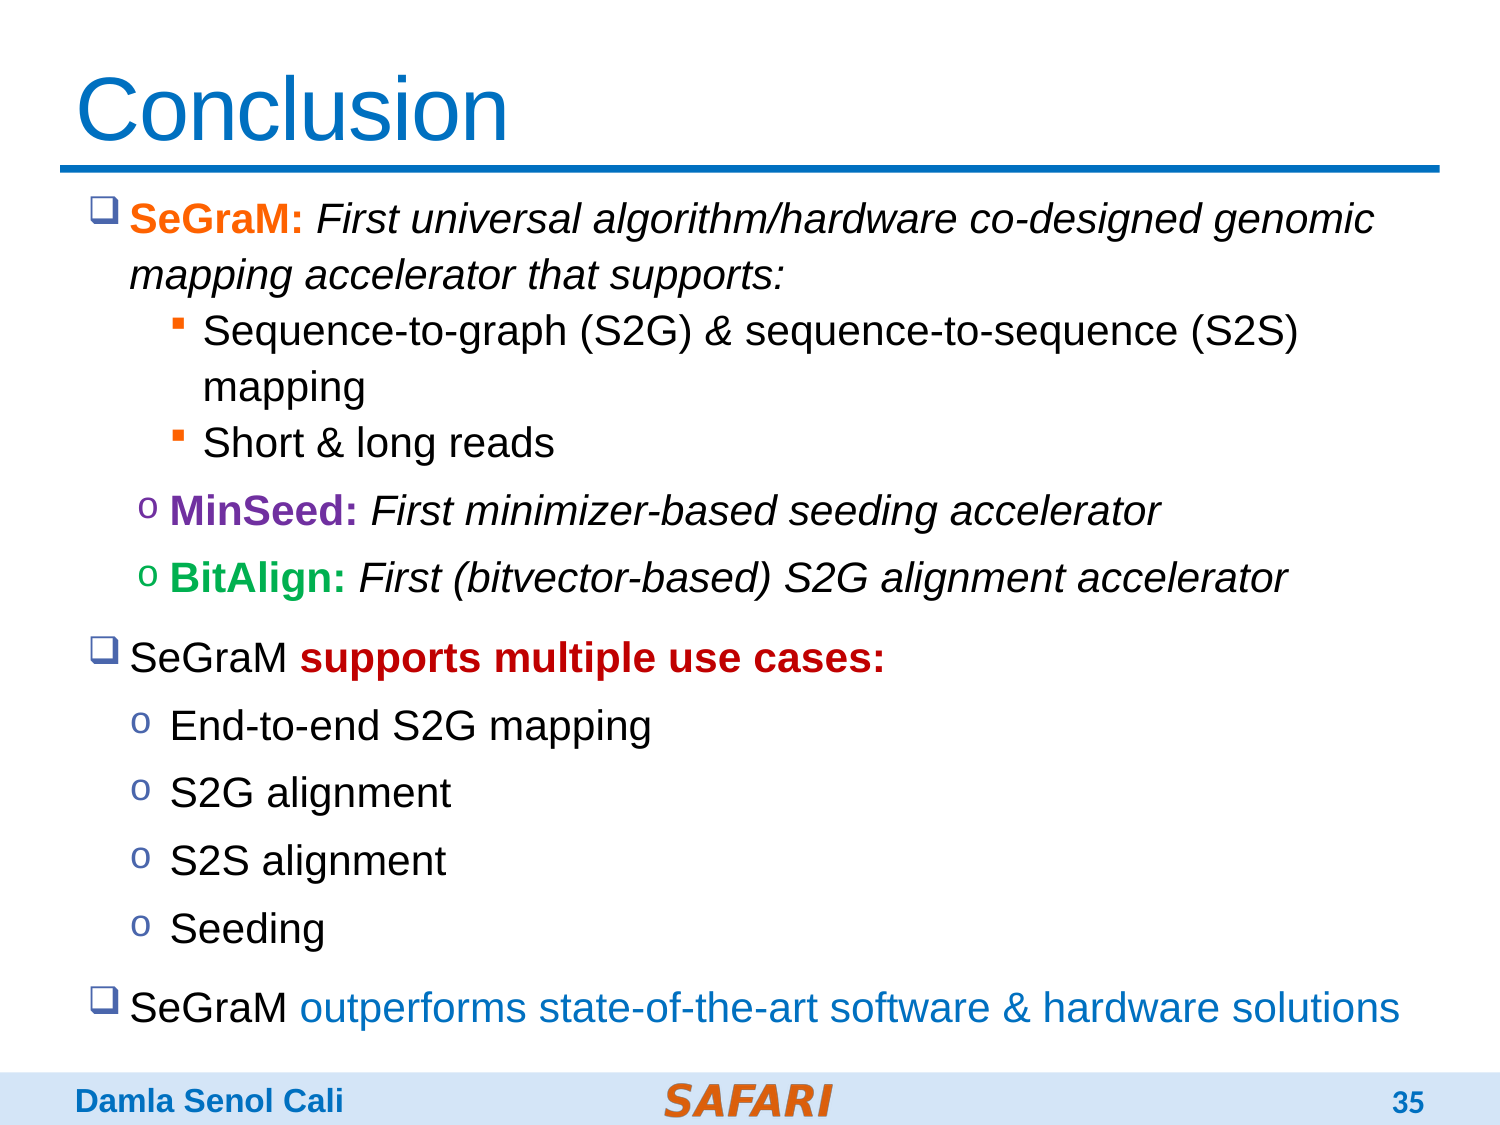

# Conclusion
SeGraM: First universal algorithm/hardware co-designed genomic mapping accelerator that supports:
Sequence-to-graph (S2G) & sequence-to-sequence (S2S) mapping
Short & long reads
MinSeed: First minimizer-based seeding accelerator
BitAlign: First (bitvector-based) S2G alignment accelerator
SeGraM supports multiple use cases:
End-to-end S2G mapping
S2G alignment
S2S alignment
Seeding
SeGraM outperforms state-of-the-art software & hardware solutions
35